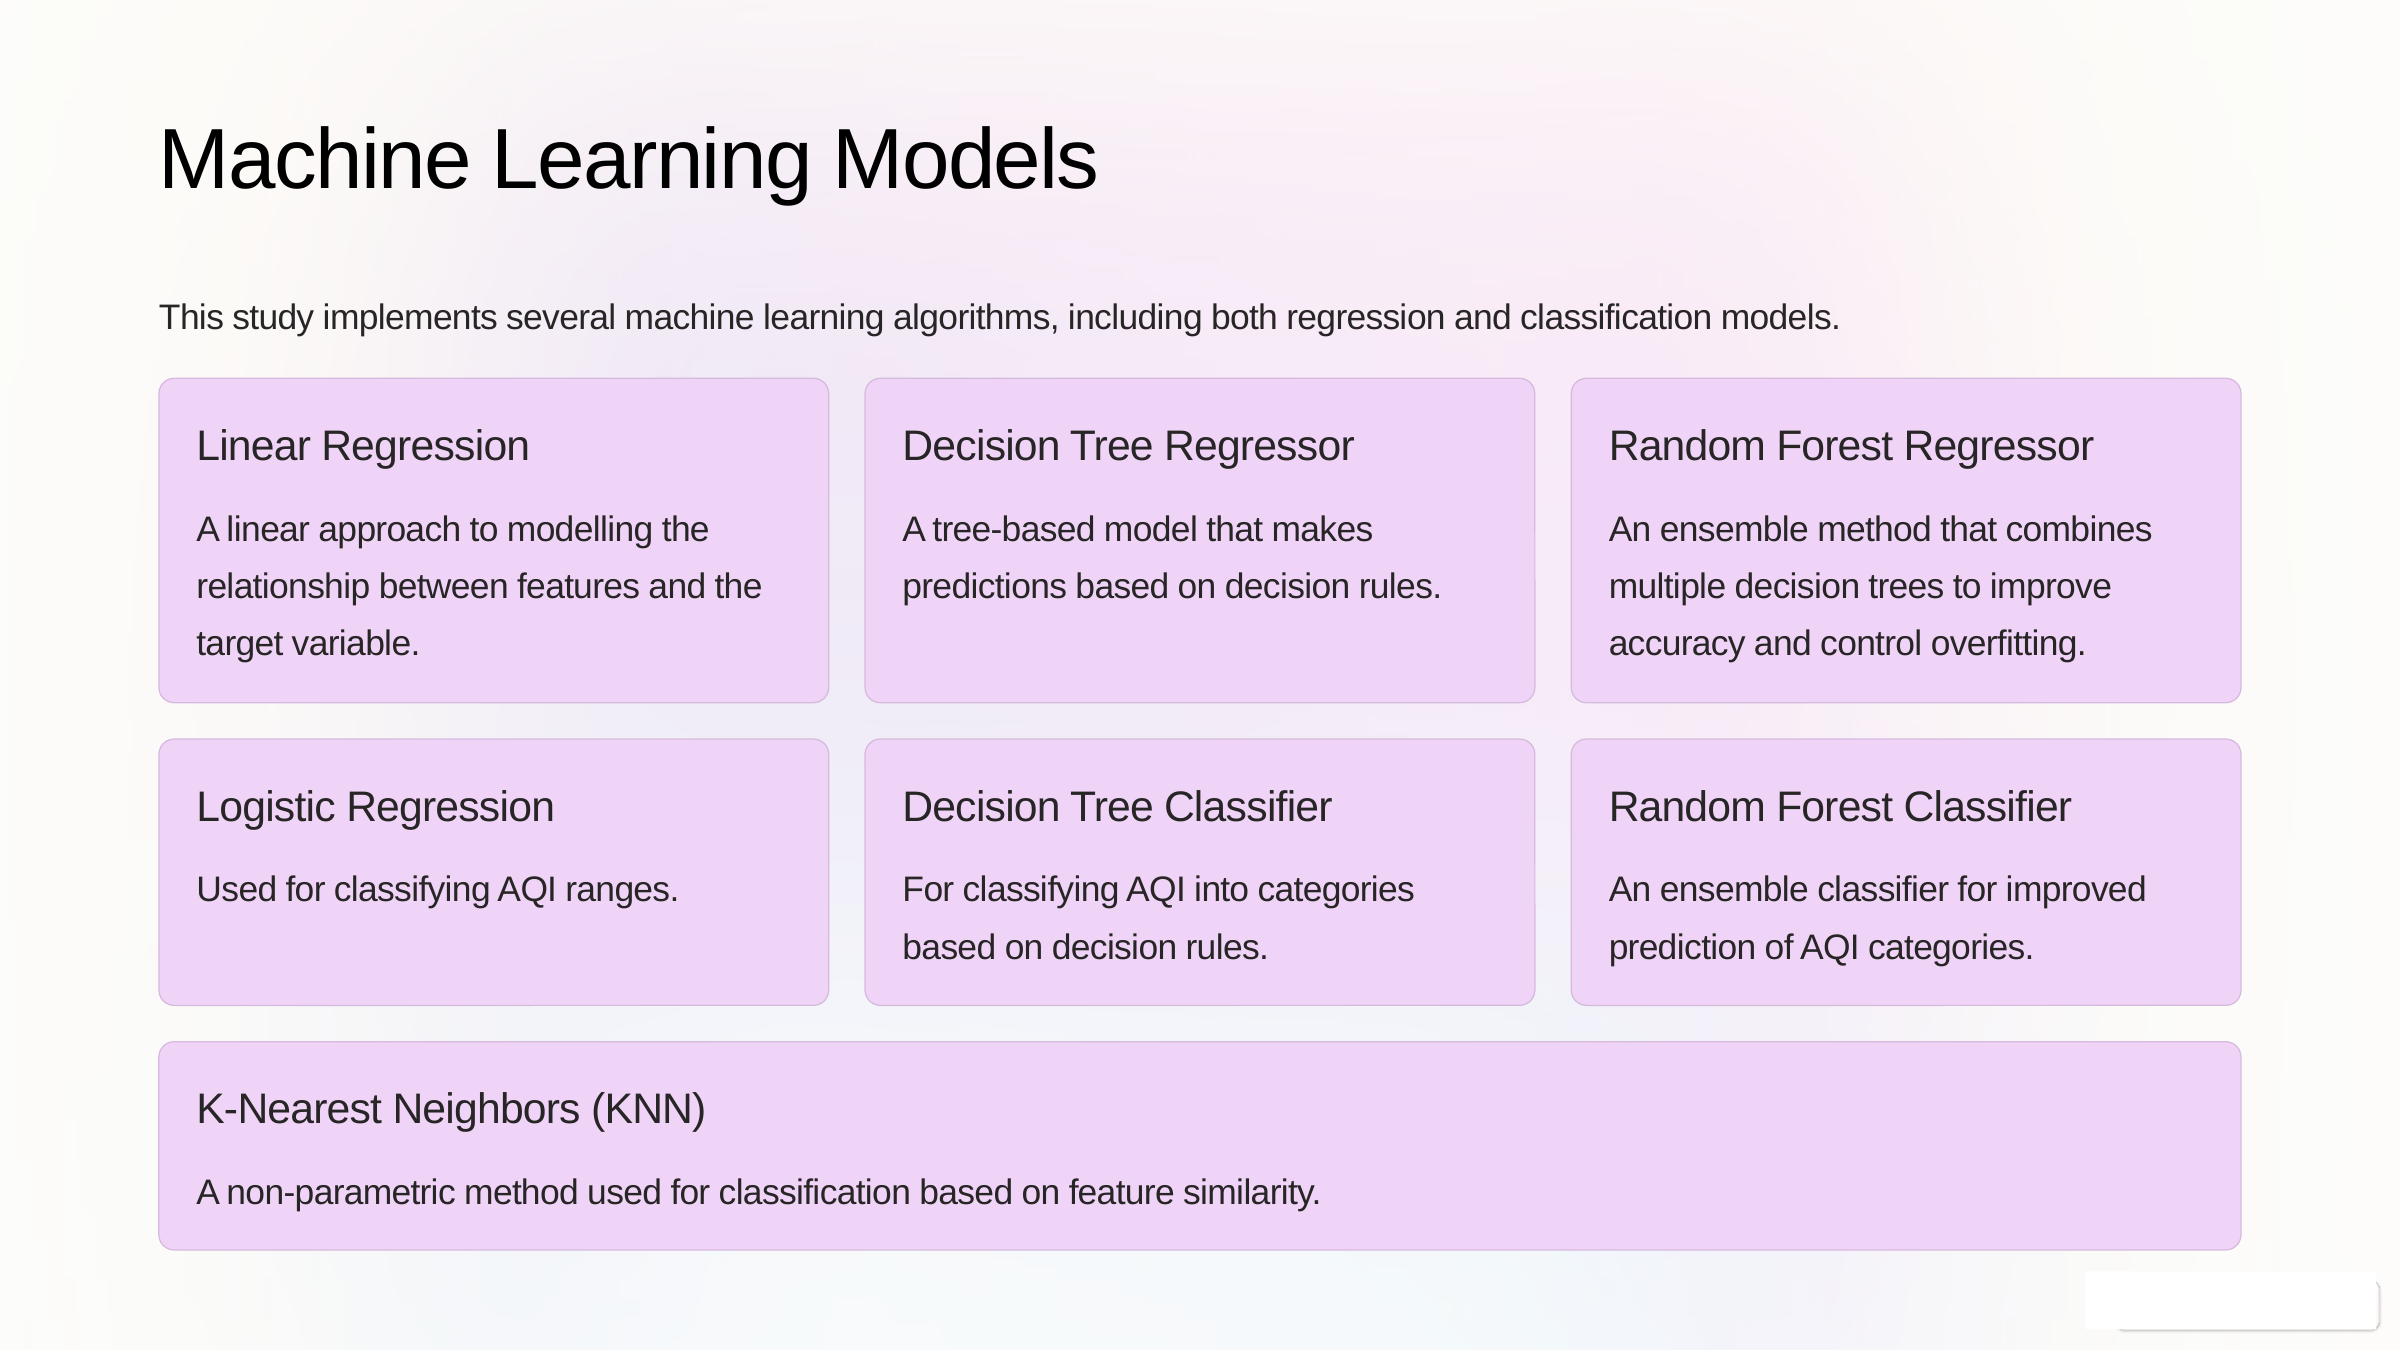

Machine Learning Models
This study implements several machine learning algorithms, including both regression and classification models.

Linear Regression
Decision Tree Regressor
Random Forest Regressor
A linear approach to modelling the relationship between features and the target variable.
A tree-based model that makes predictions based on decision rules.
An ensemble method that combines multiple decision trees to improve accuracy and control overfitting.

Logistic Regression
Decision Tree Classifier
Random Forest Classifier
Used for classifying AQI ranges.
For classifying AQI into categories based on decision rules.
An ensemble classifier for improved prediction of AQI categories.

K-Nearest Neighbors (KNN)
A non-parametric method used for classification based on feature similarity.